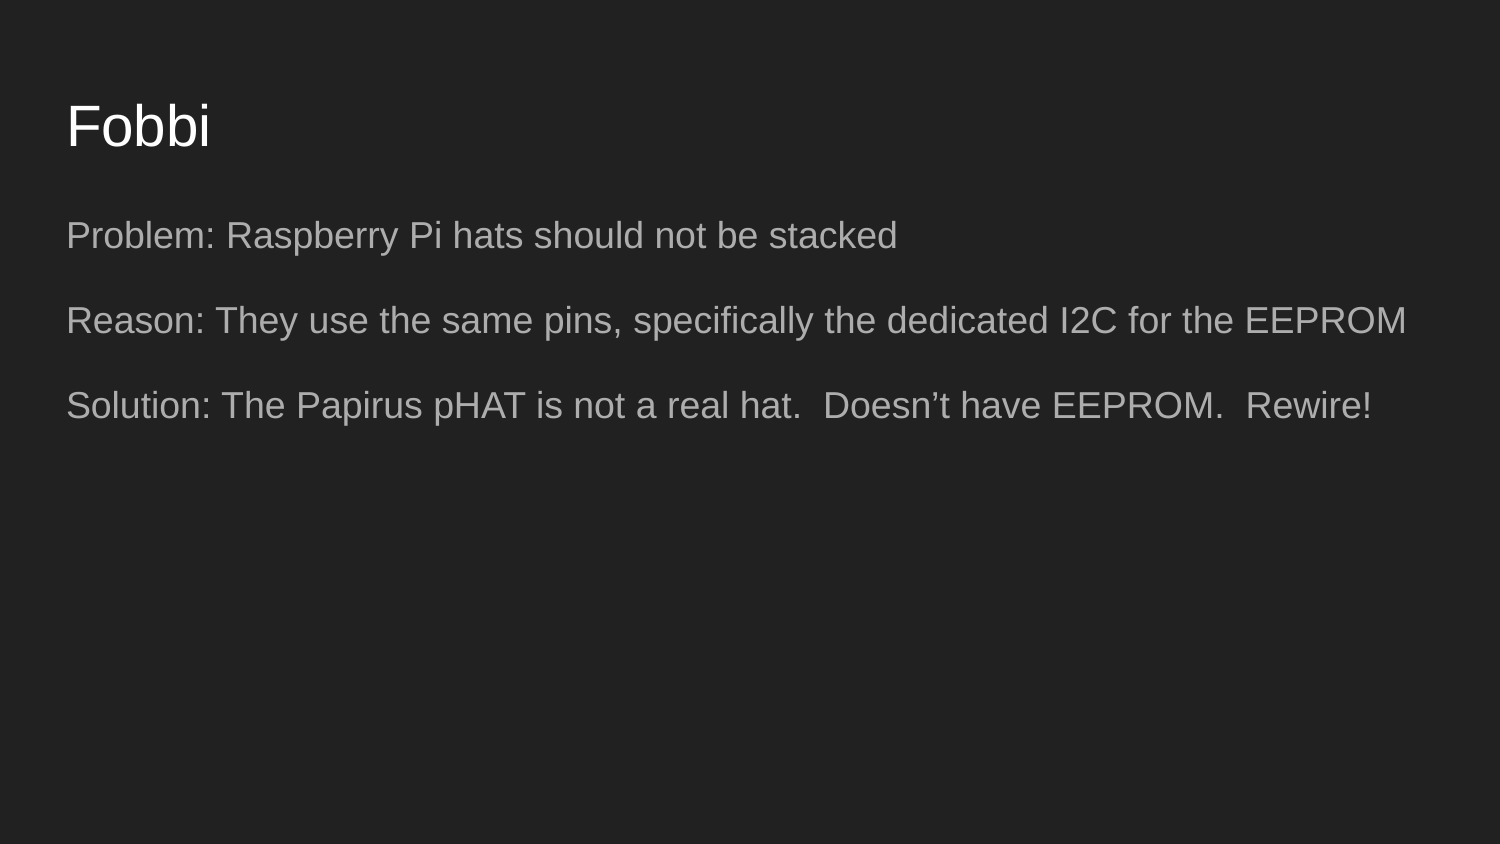

# Fobbi
Problem: Raspberry Pi hats should not be stacked
Reason: They use the same pins, specifically the dedicated I2C for the EEPROM
Solution: The Papirus pHAT is not a real hat.  Doesn’t have EEPROM.  Rewire!